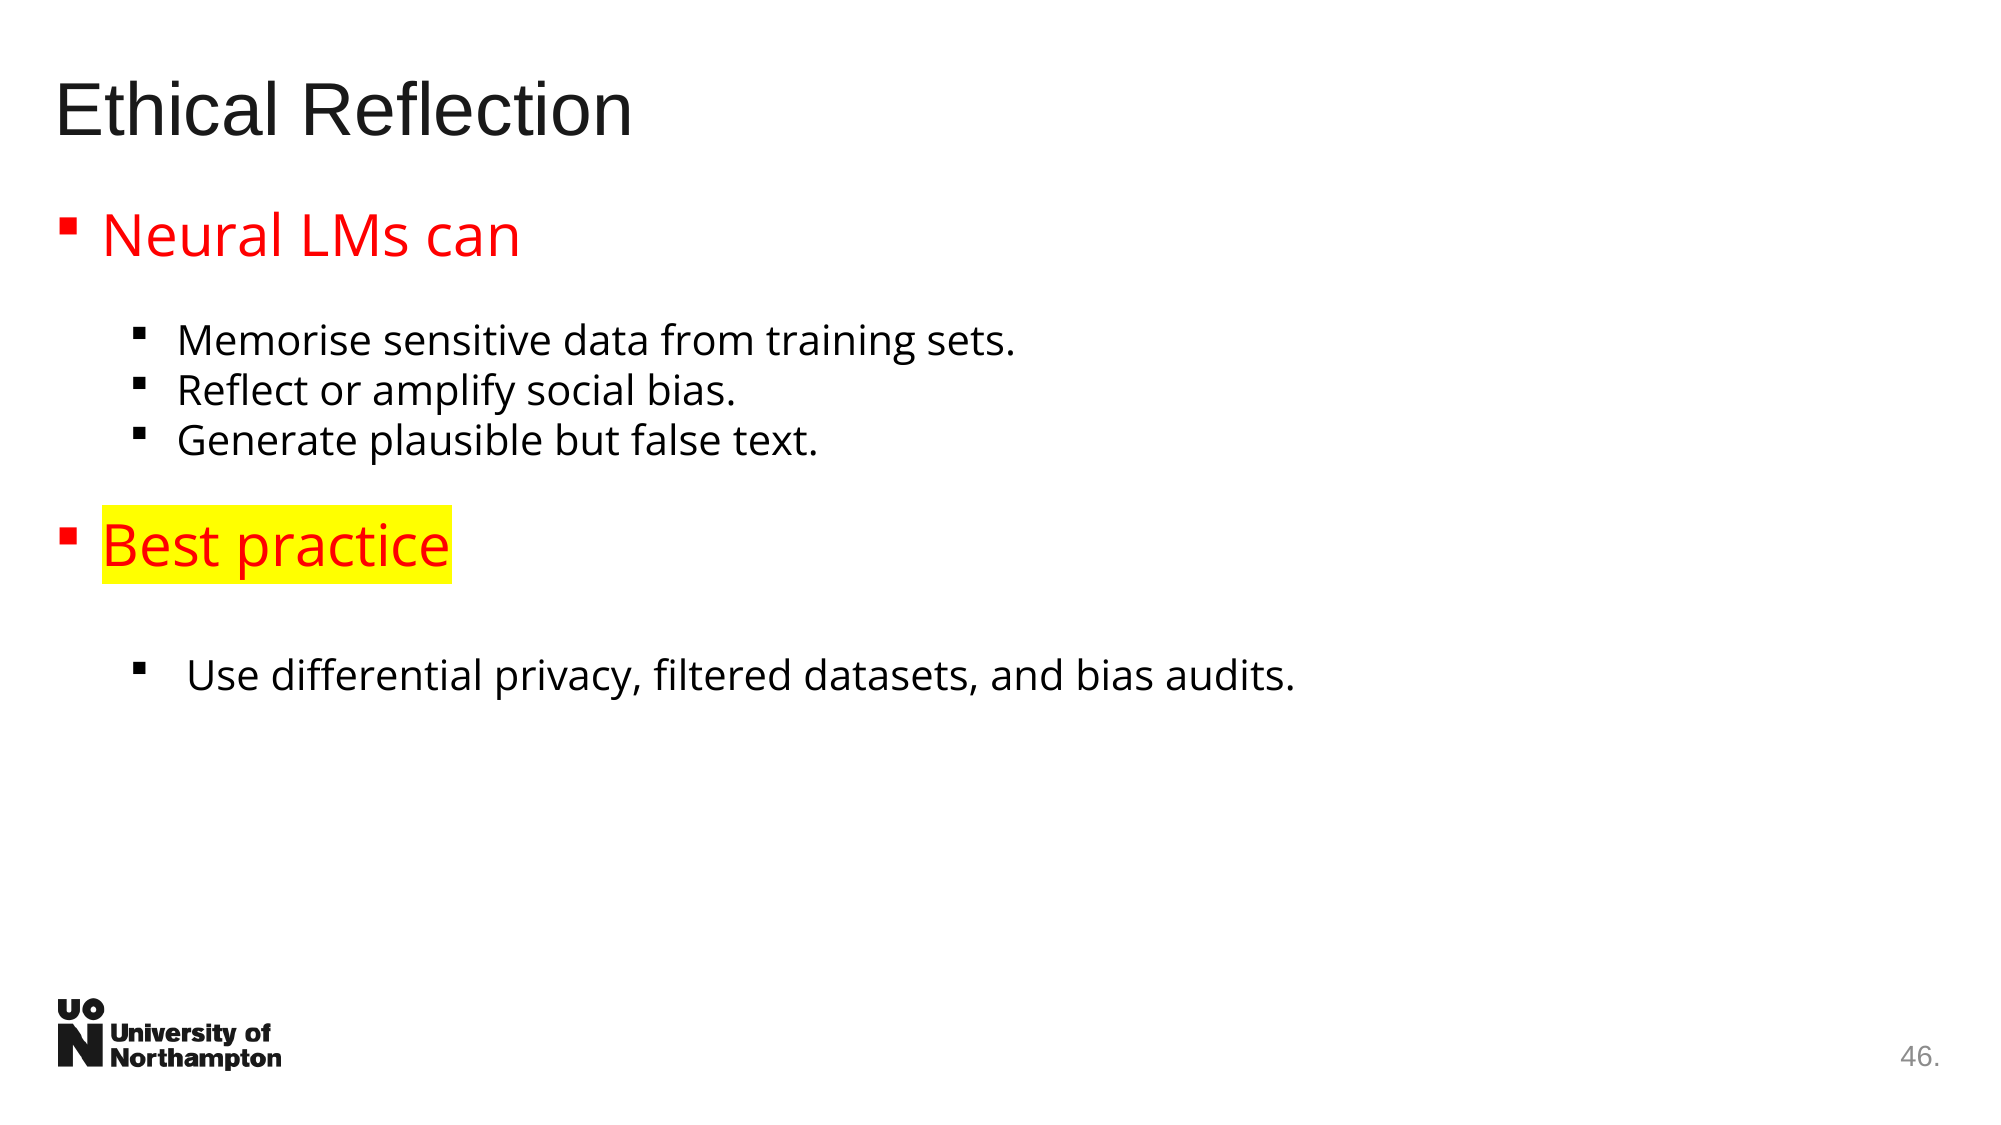

# Ethical Reflection
Neural LMs can

Memorise sensitive data from training sets.
Reflect or amplify social bias.
Generate plausible but false text.

Best practice

Use differential privacy, filtered datasets, and bias audits.
46.